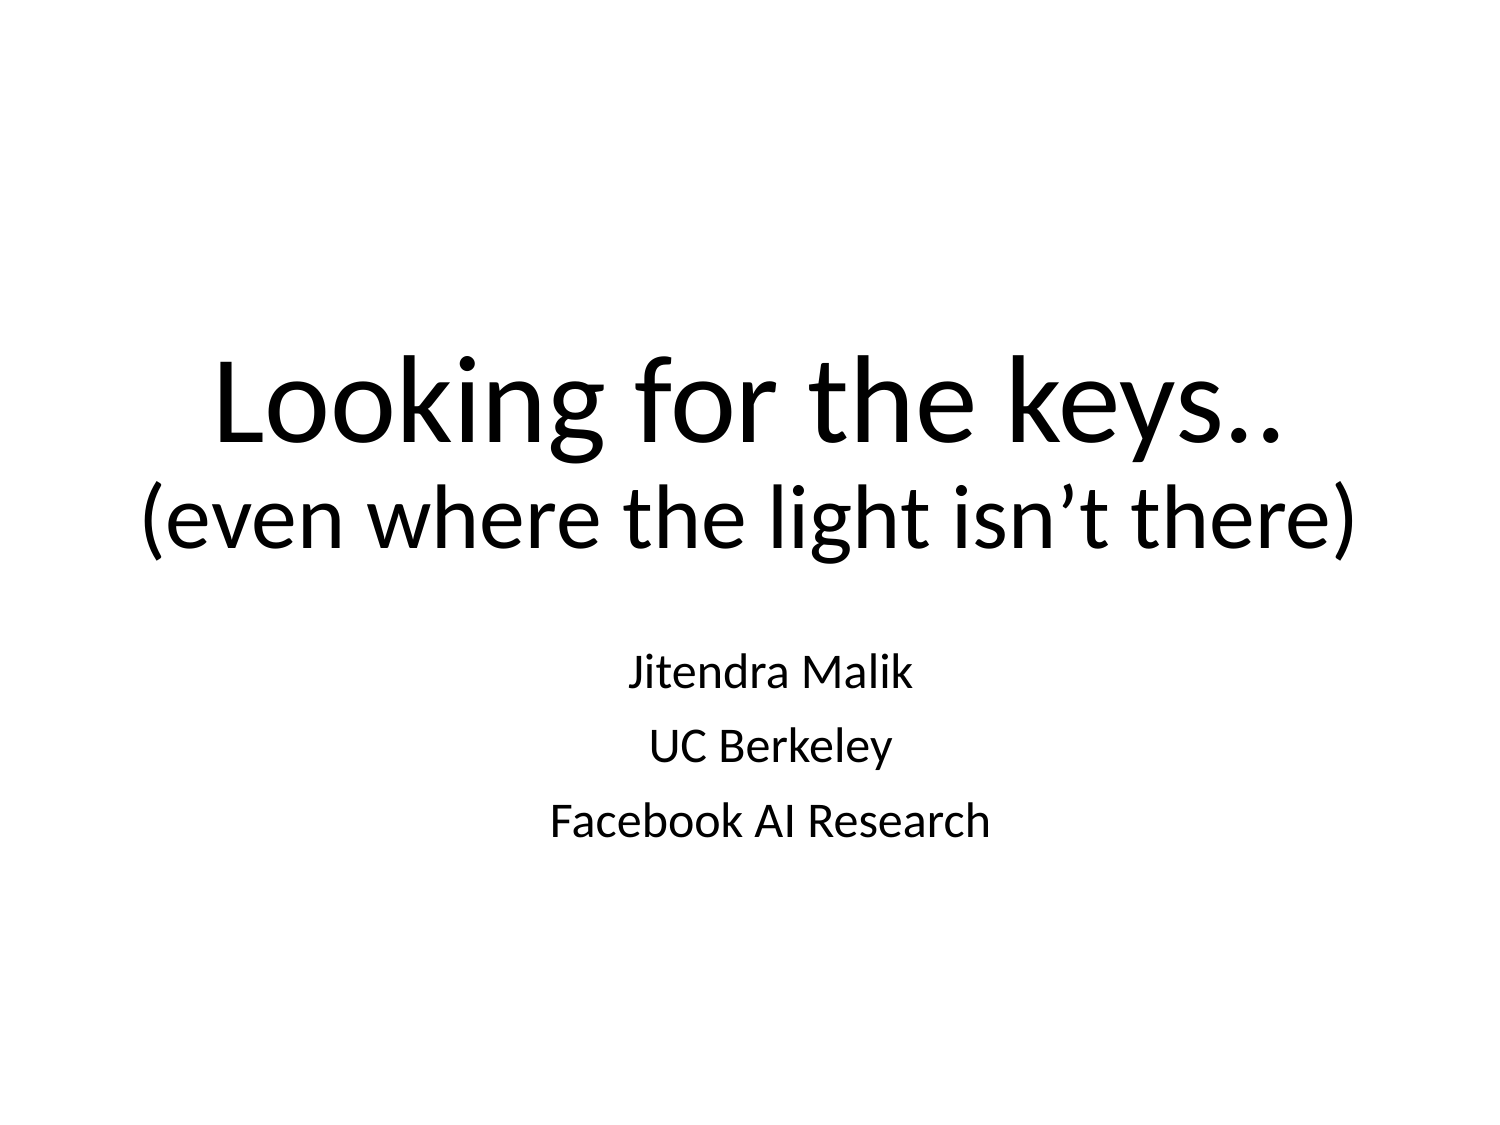

# Looking for the keys.. (even where the light isn’t there)
Jitendra Malik
UC Berkeley
 Facebook AI Research